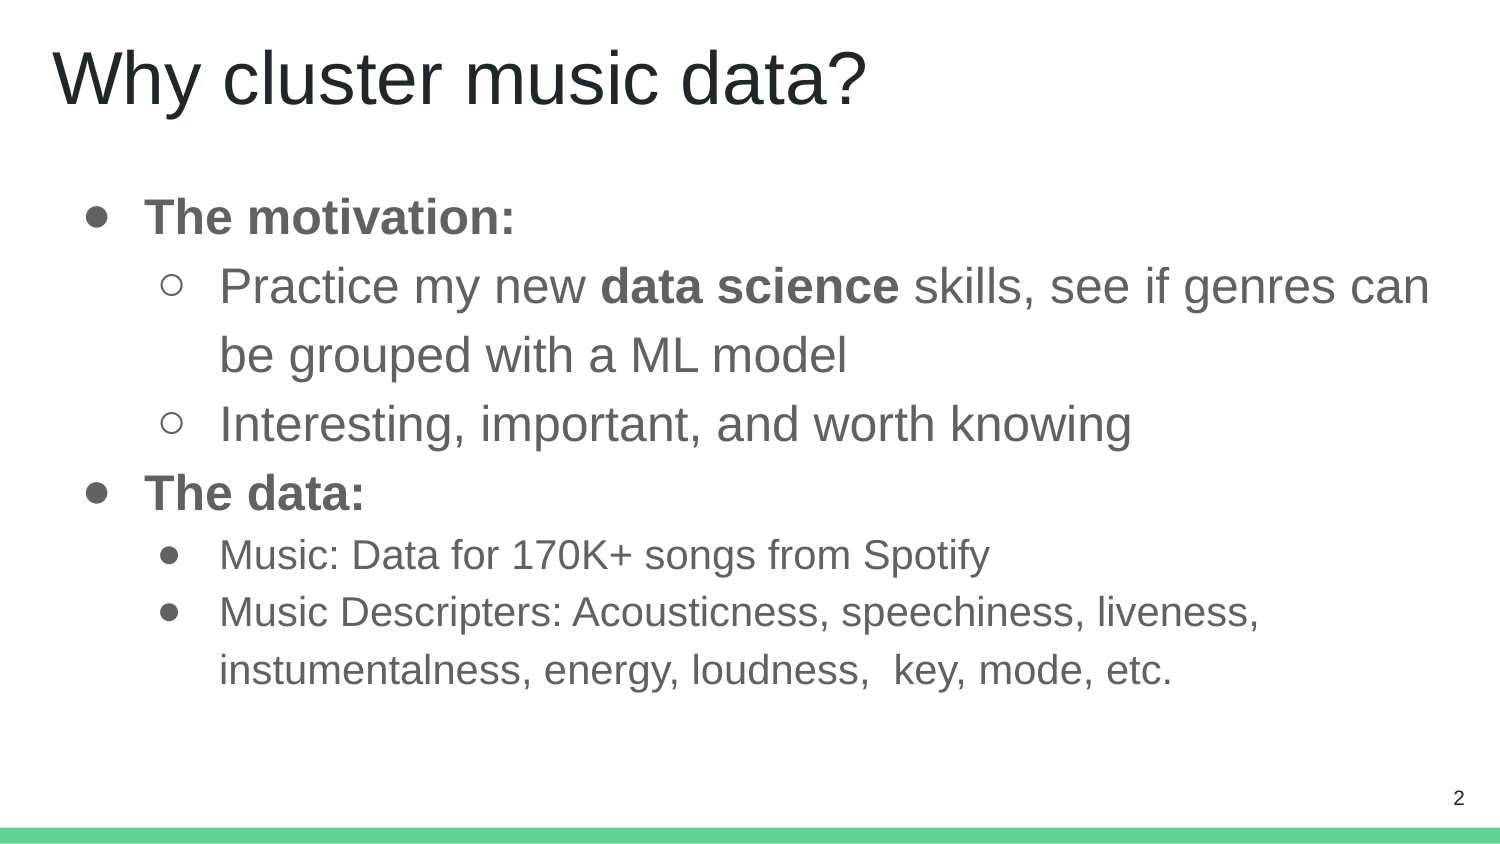

# Why cluster music data?
The motivation:
Practice my new data science skills, see if genres can be grouped with a ML model
Interesting, important, and worth knowing
The data:
Music: Data for 170K+ songs from Spotify
Music Descripters: Acousticness, speechiness, liveness, instumentalness, energy, loudness,  key, mode, etc.
2